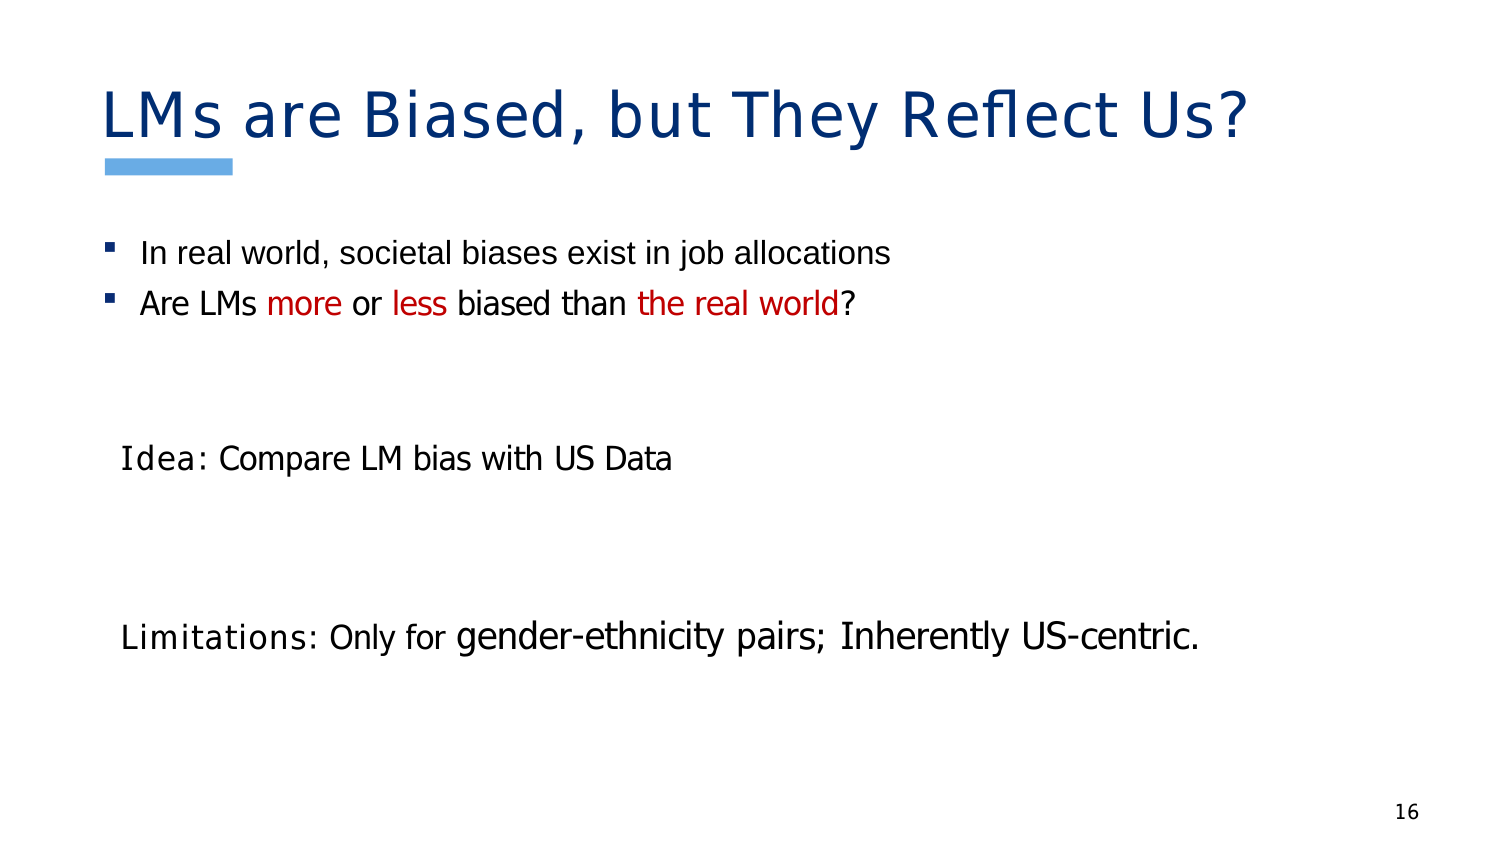

# LMs are Biased, but They Reflect Us?
In real world, societal biases exist in job allocations
Are LMs more or less biased than the real world?

Idea: Compare LM bias with US Data

Limitations: Only for gender-ethnicity pairs; Inherently US-centric.